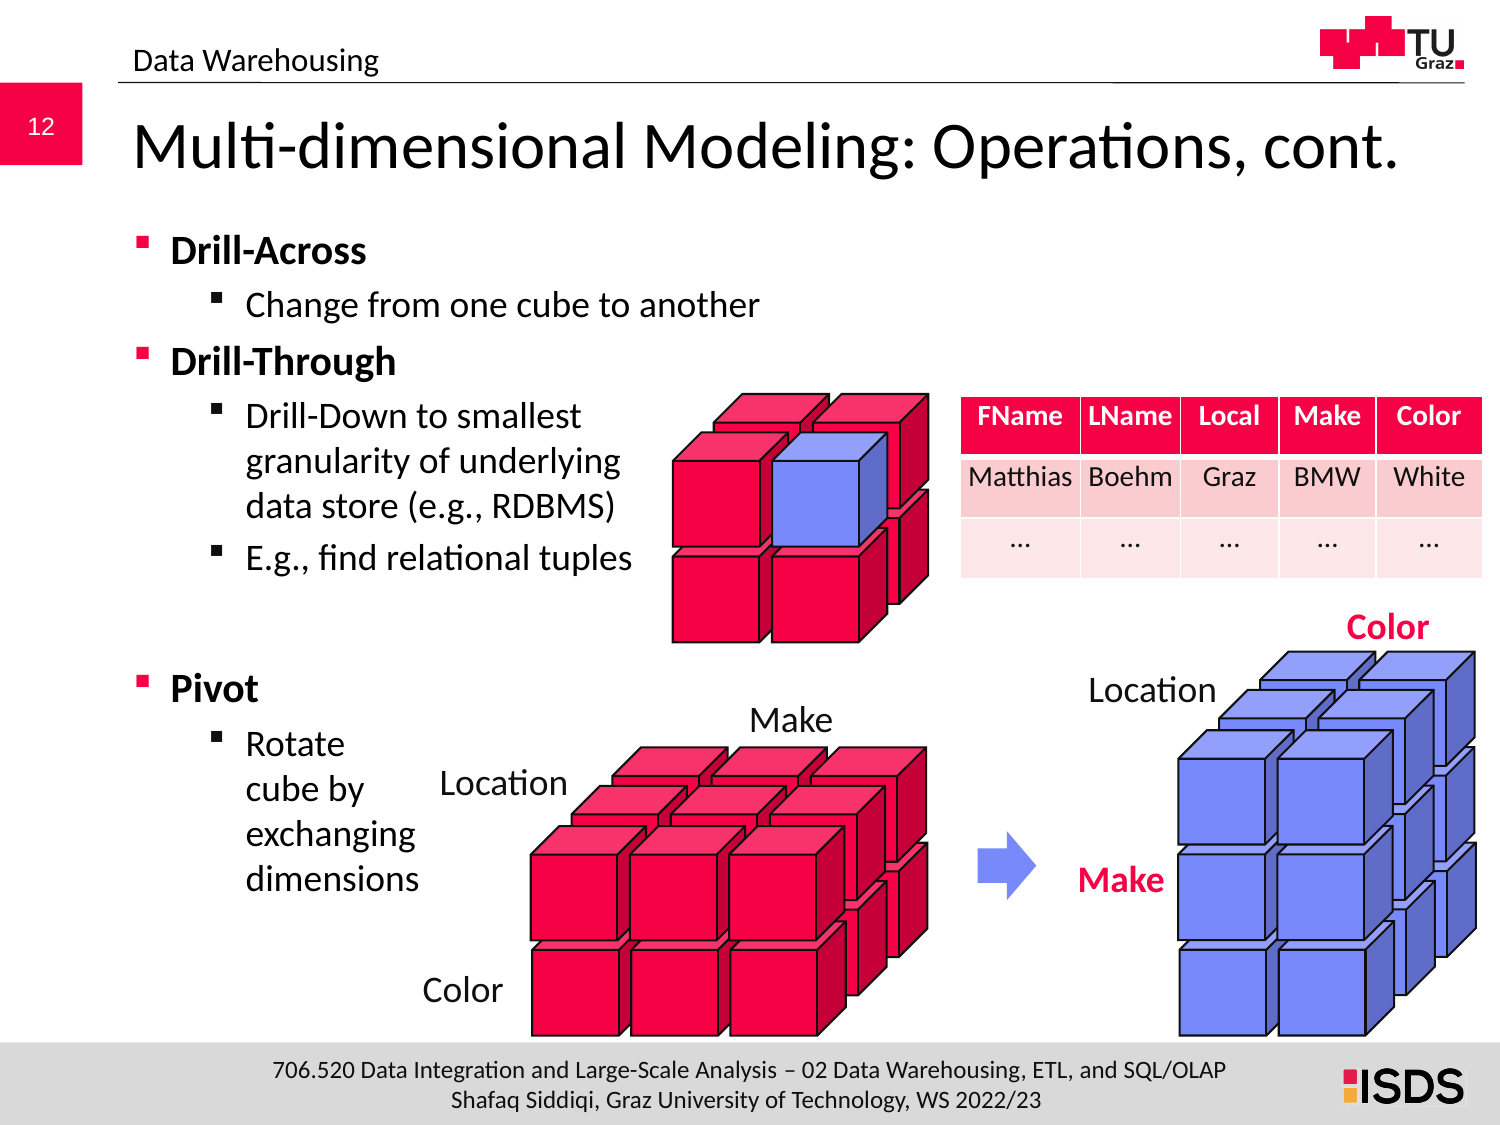

Data Warehousing
# Multi-dimensional Modeling: Operations, cont.
Drill-Across
Change from one cube to another
Drill-Through
Drill-Down to smallest
granularity of underlying
data store (e.g., RDBMS)
E.g., find relational tuples

Pivot
Rotate
cube by
exchanging
dimensions

| FName | LName | Local | Make | Color |
| --- | --- | --- | --- | --- |
| Matthias | Boehm | Graz | BMW | White |
| … | … | … | … | … |

Color

Location
Make

Location

Make
Color